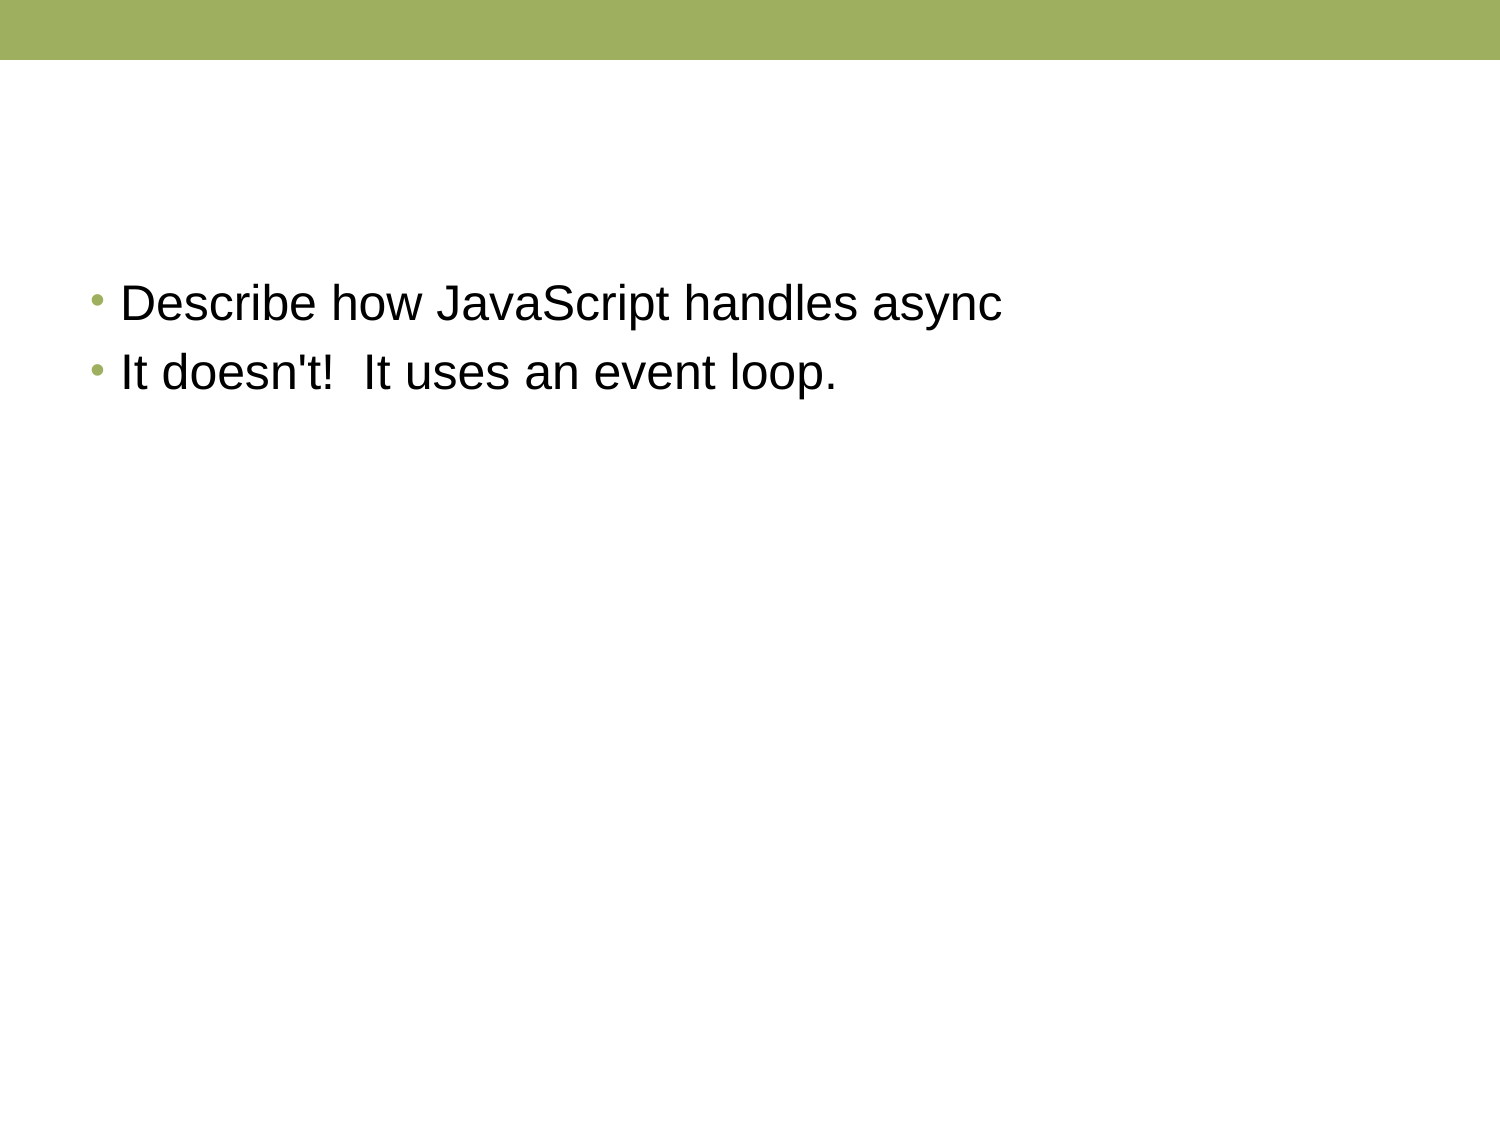

#
Describe how JavaScript handles async
It doesn't!  It uses an event loop.